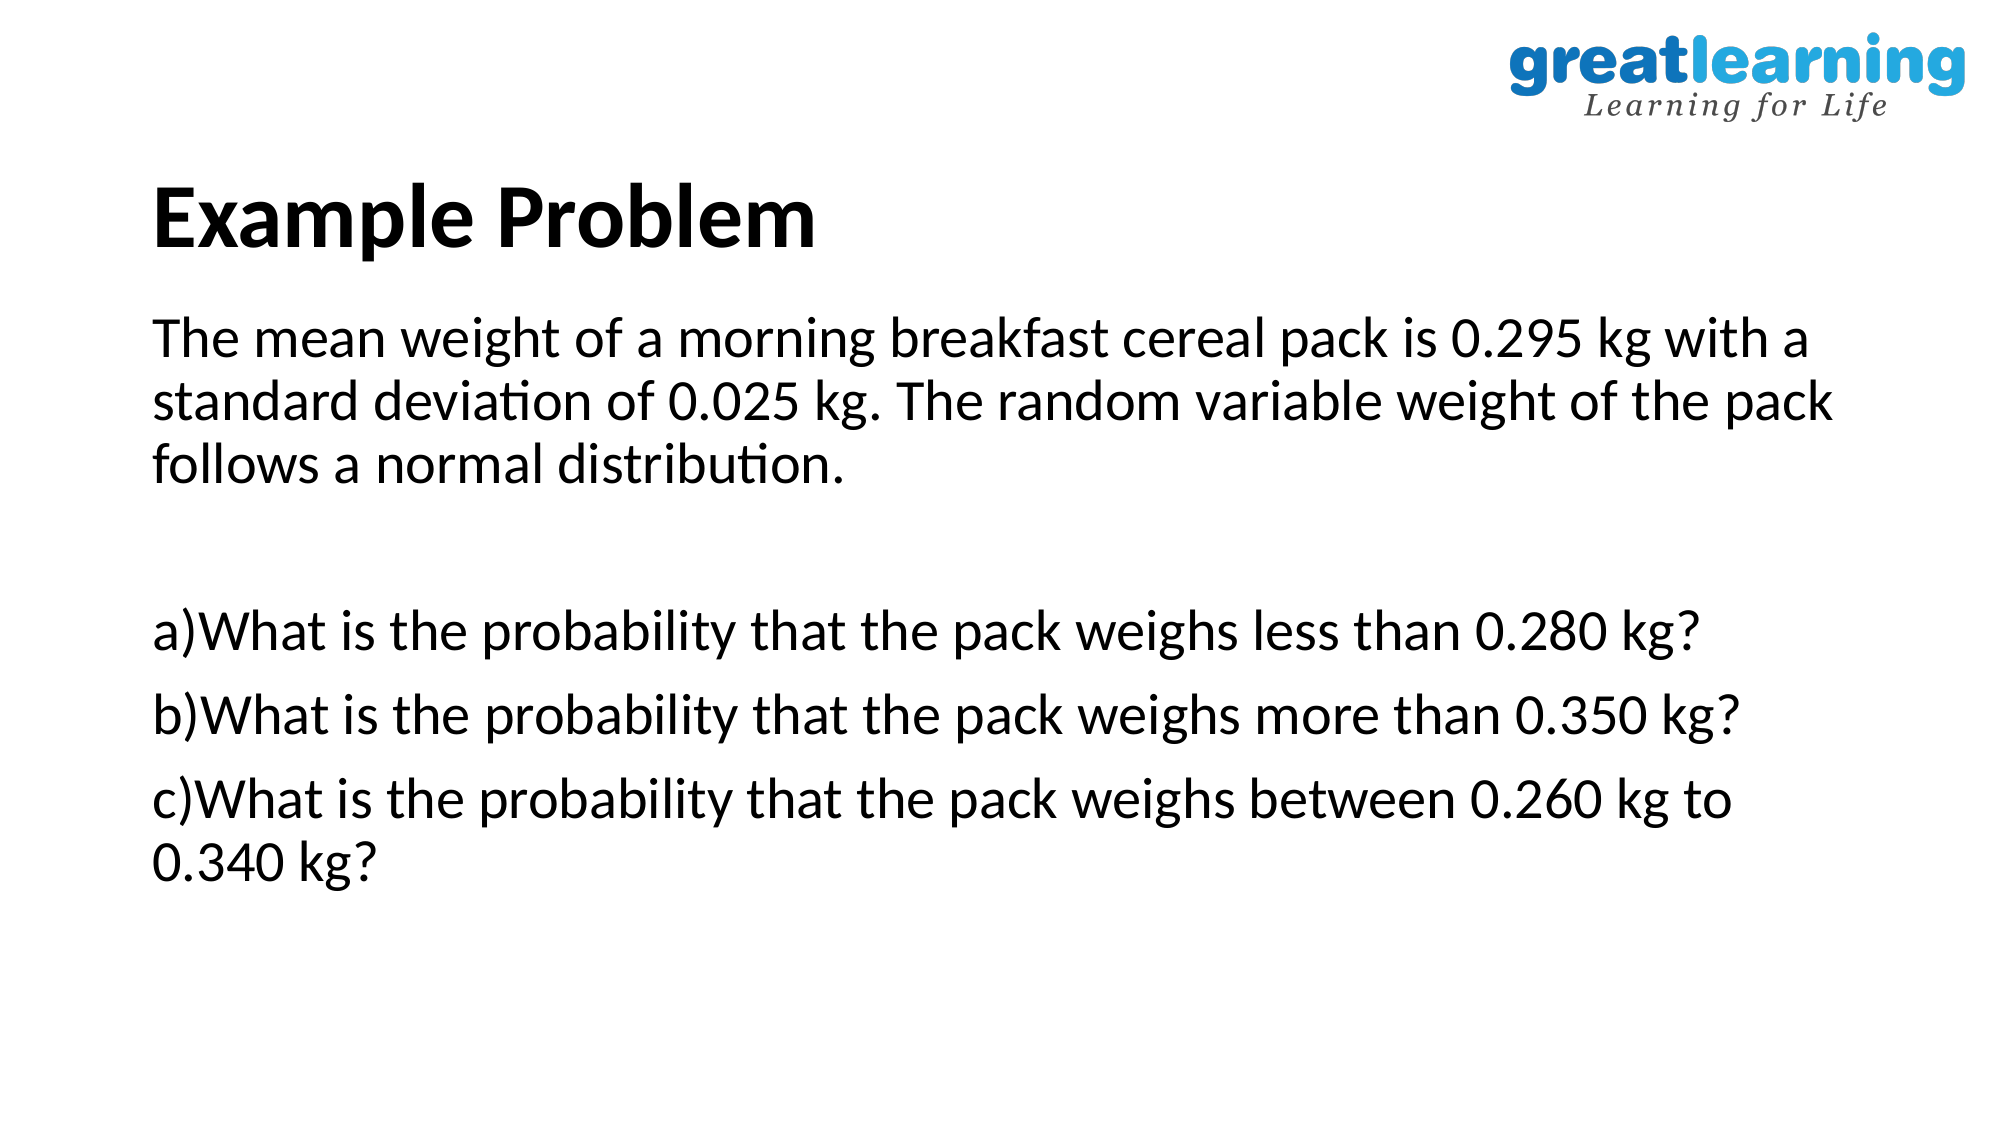

# Example Problem
The mean weight of a morning breakfast cereal pack is 0.295 kg with a standard deviation of 0.025 kg. The random variable weight of the pack follows a normal distribution.

a)What is the probability that the pack weighs less than 0.280 kg?
b)What is the probability that the pack weighs more than 0.350 kg?
c)What is the probability that the pack weighs between 0.260 kg to 0.340 kg?